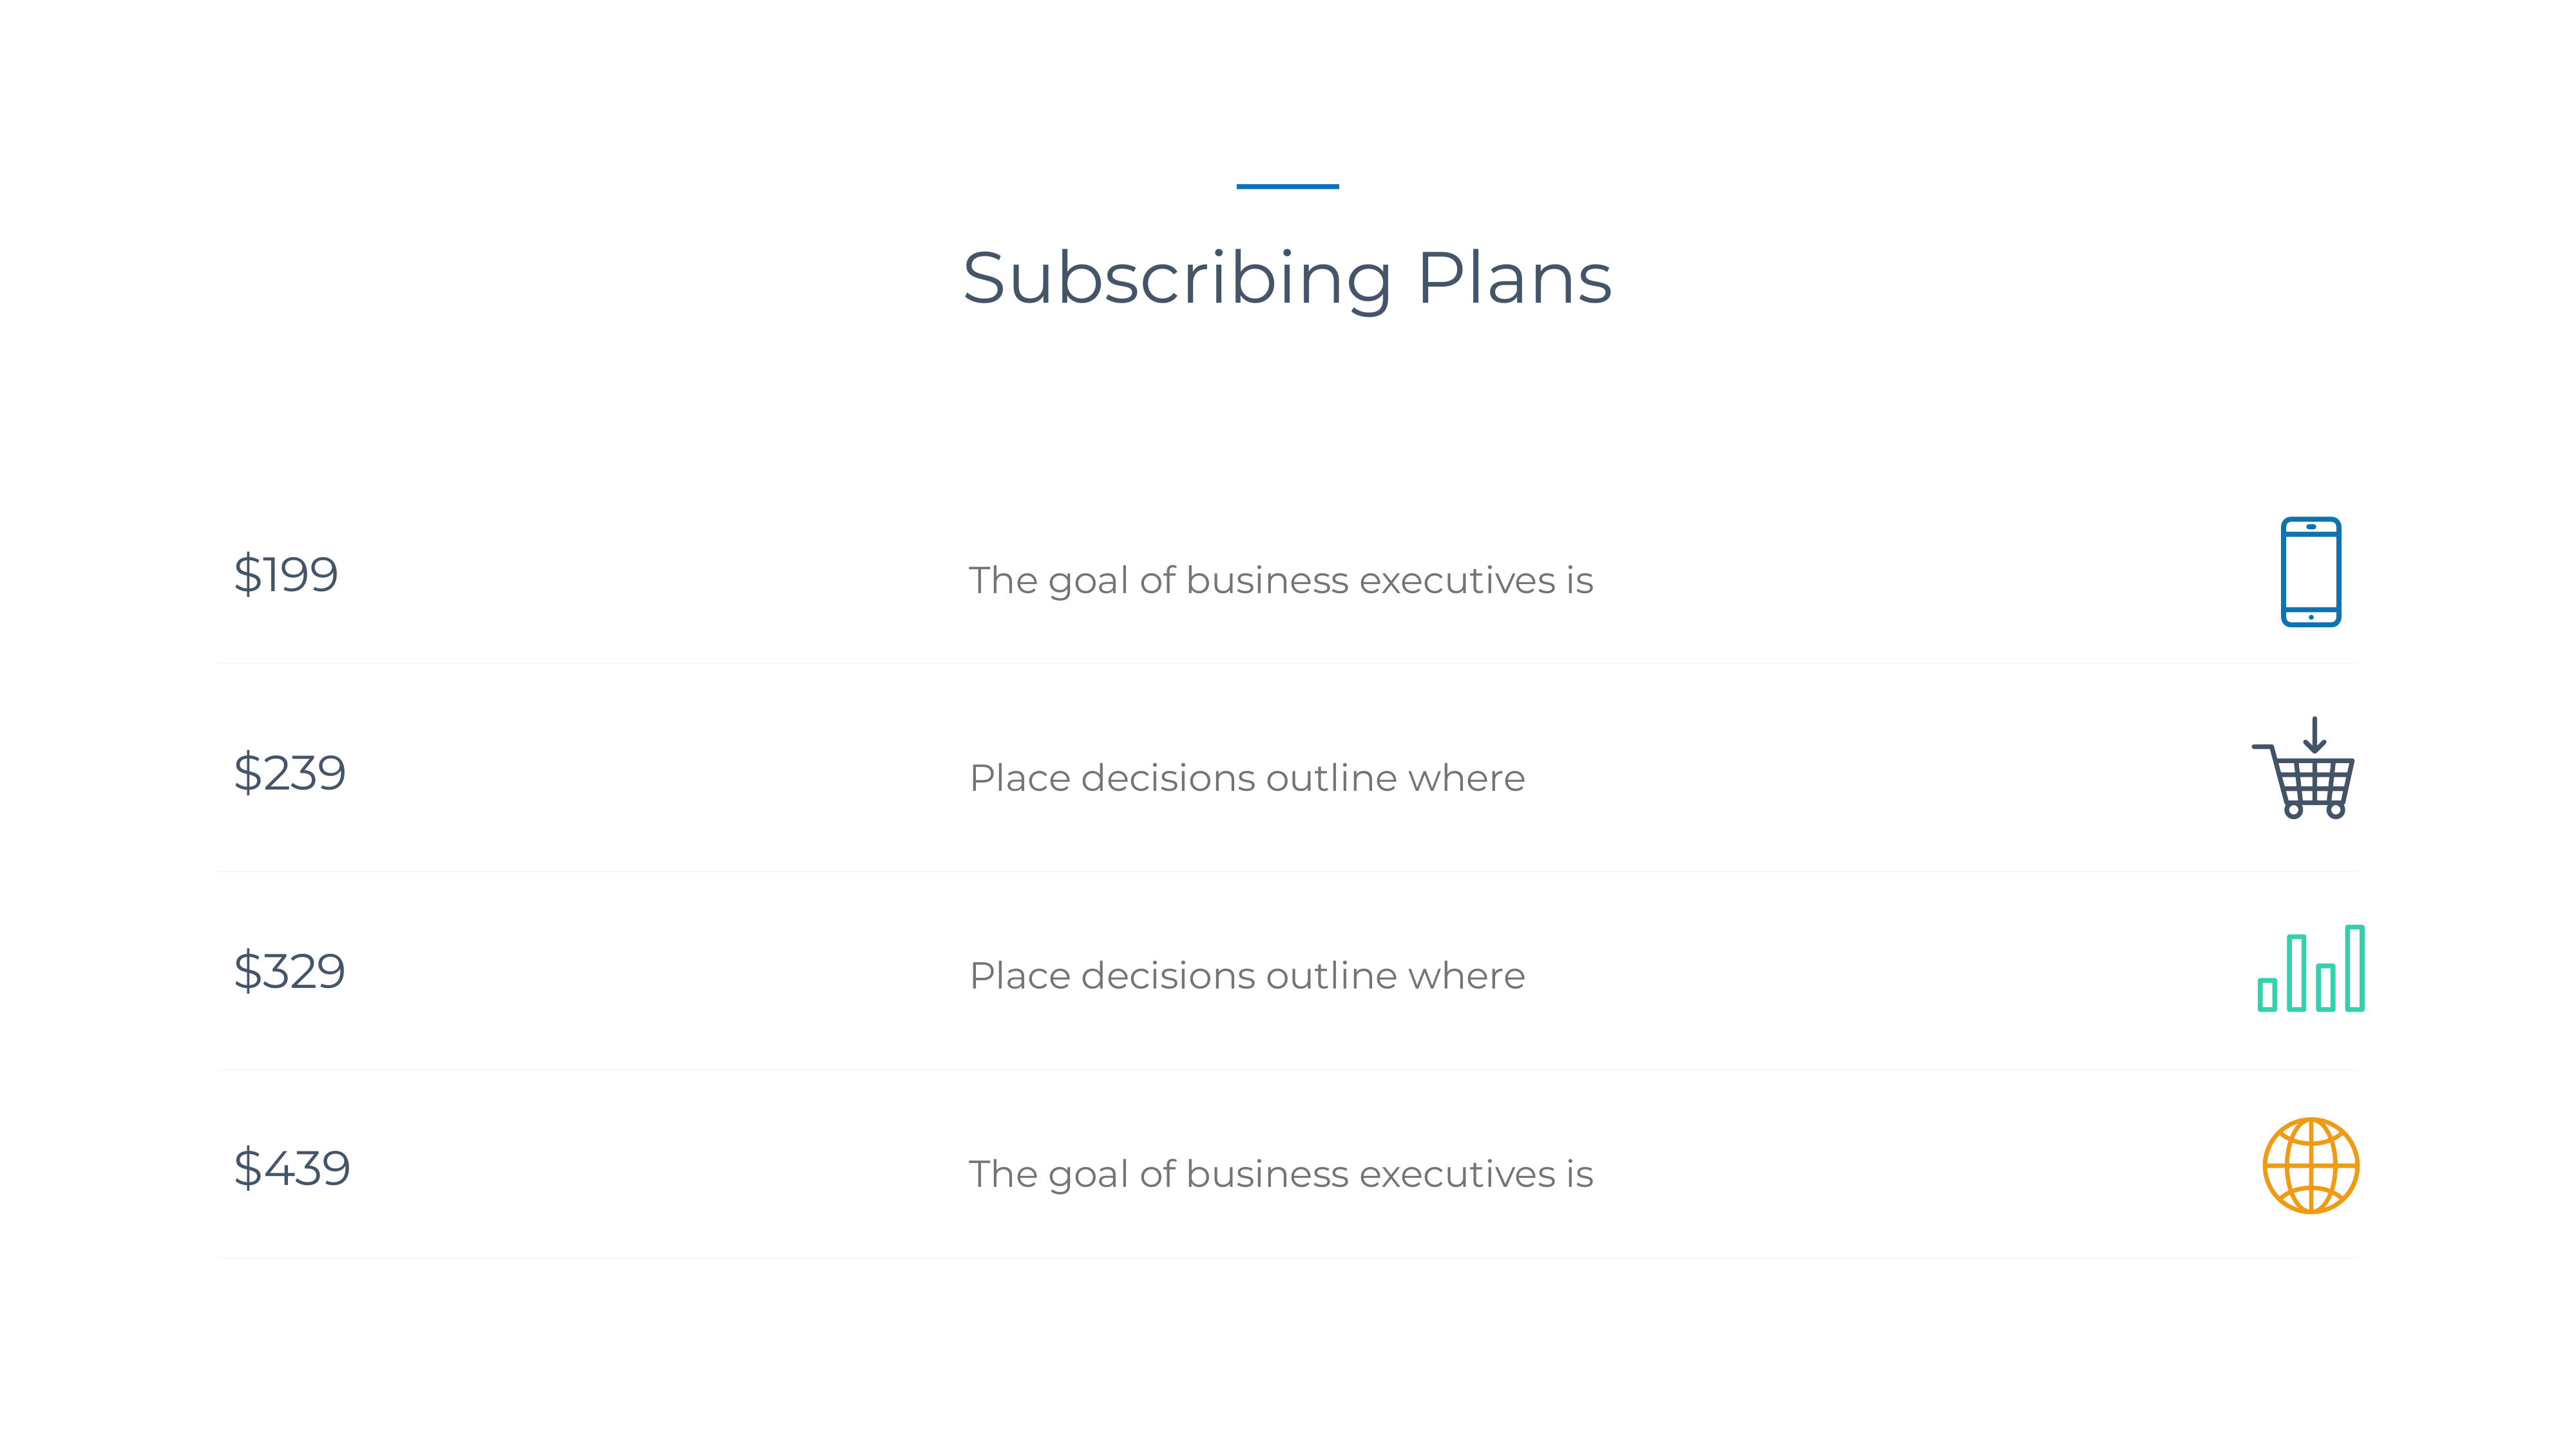

Subscribing Plans

The goal of business executives is
$199

Place decisions outline where
$239

Place decisions outline where
$329

The goal of business executives is
$439